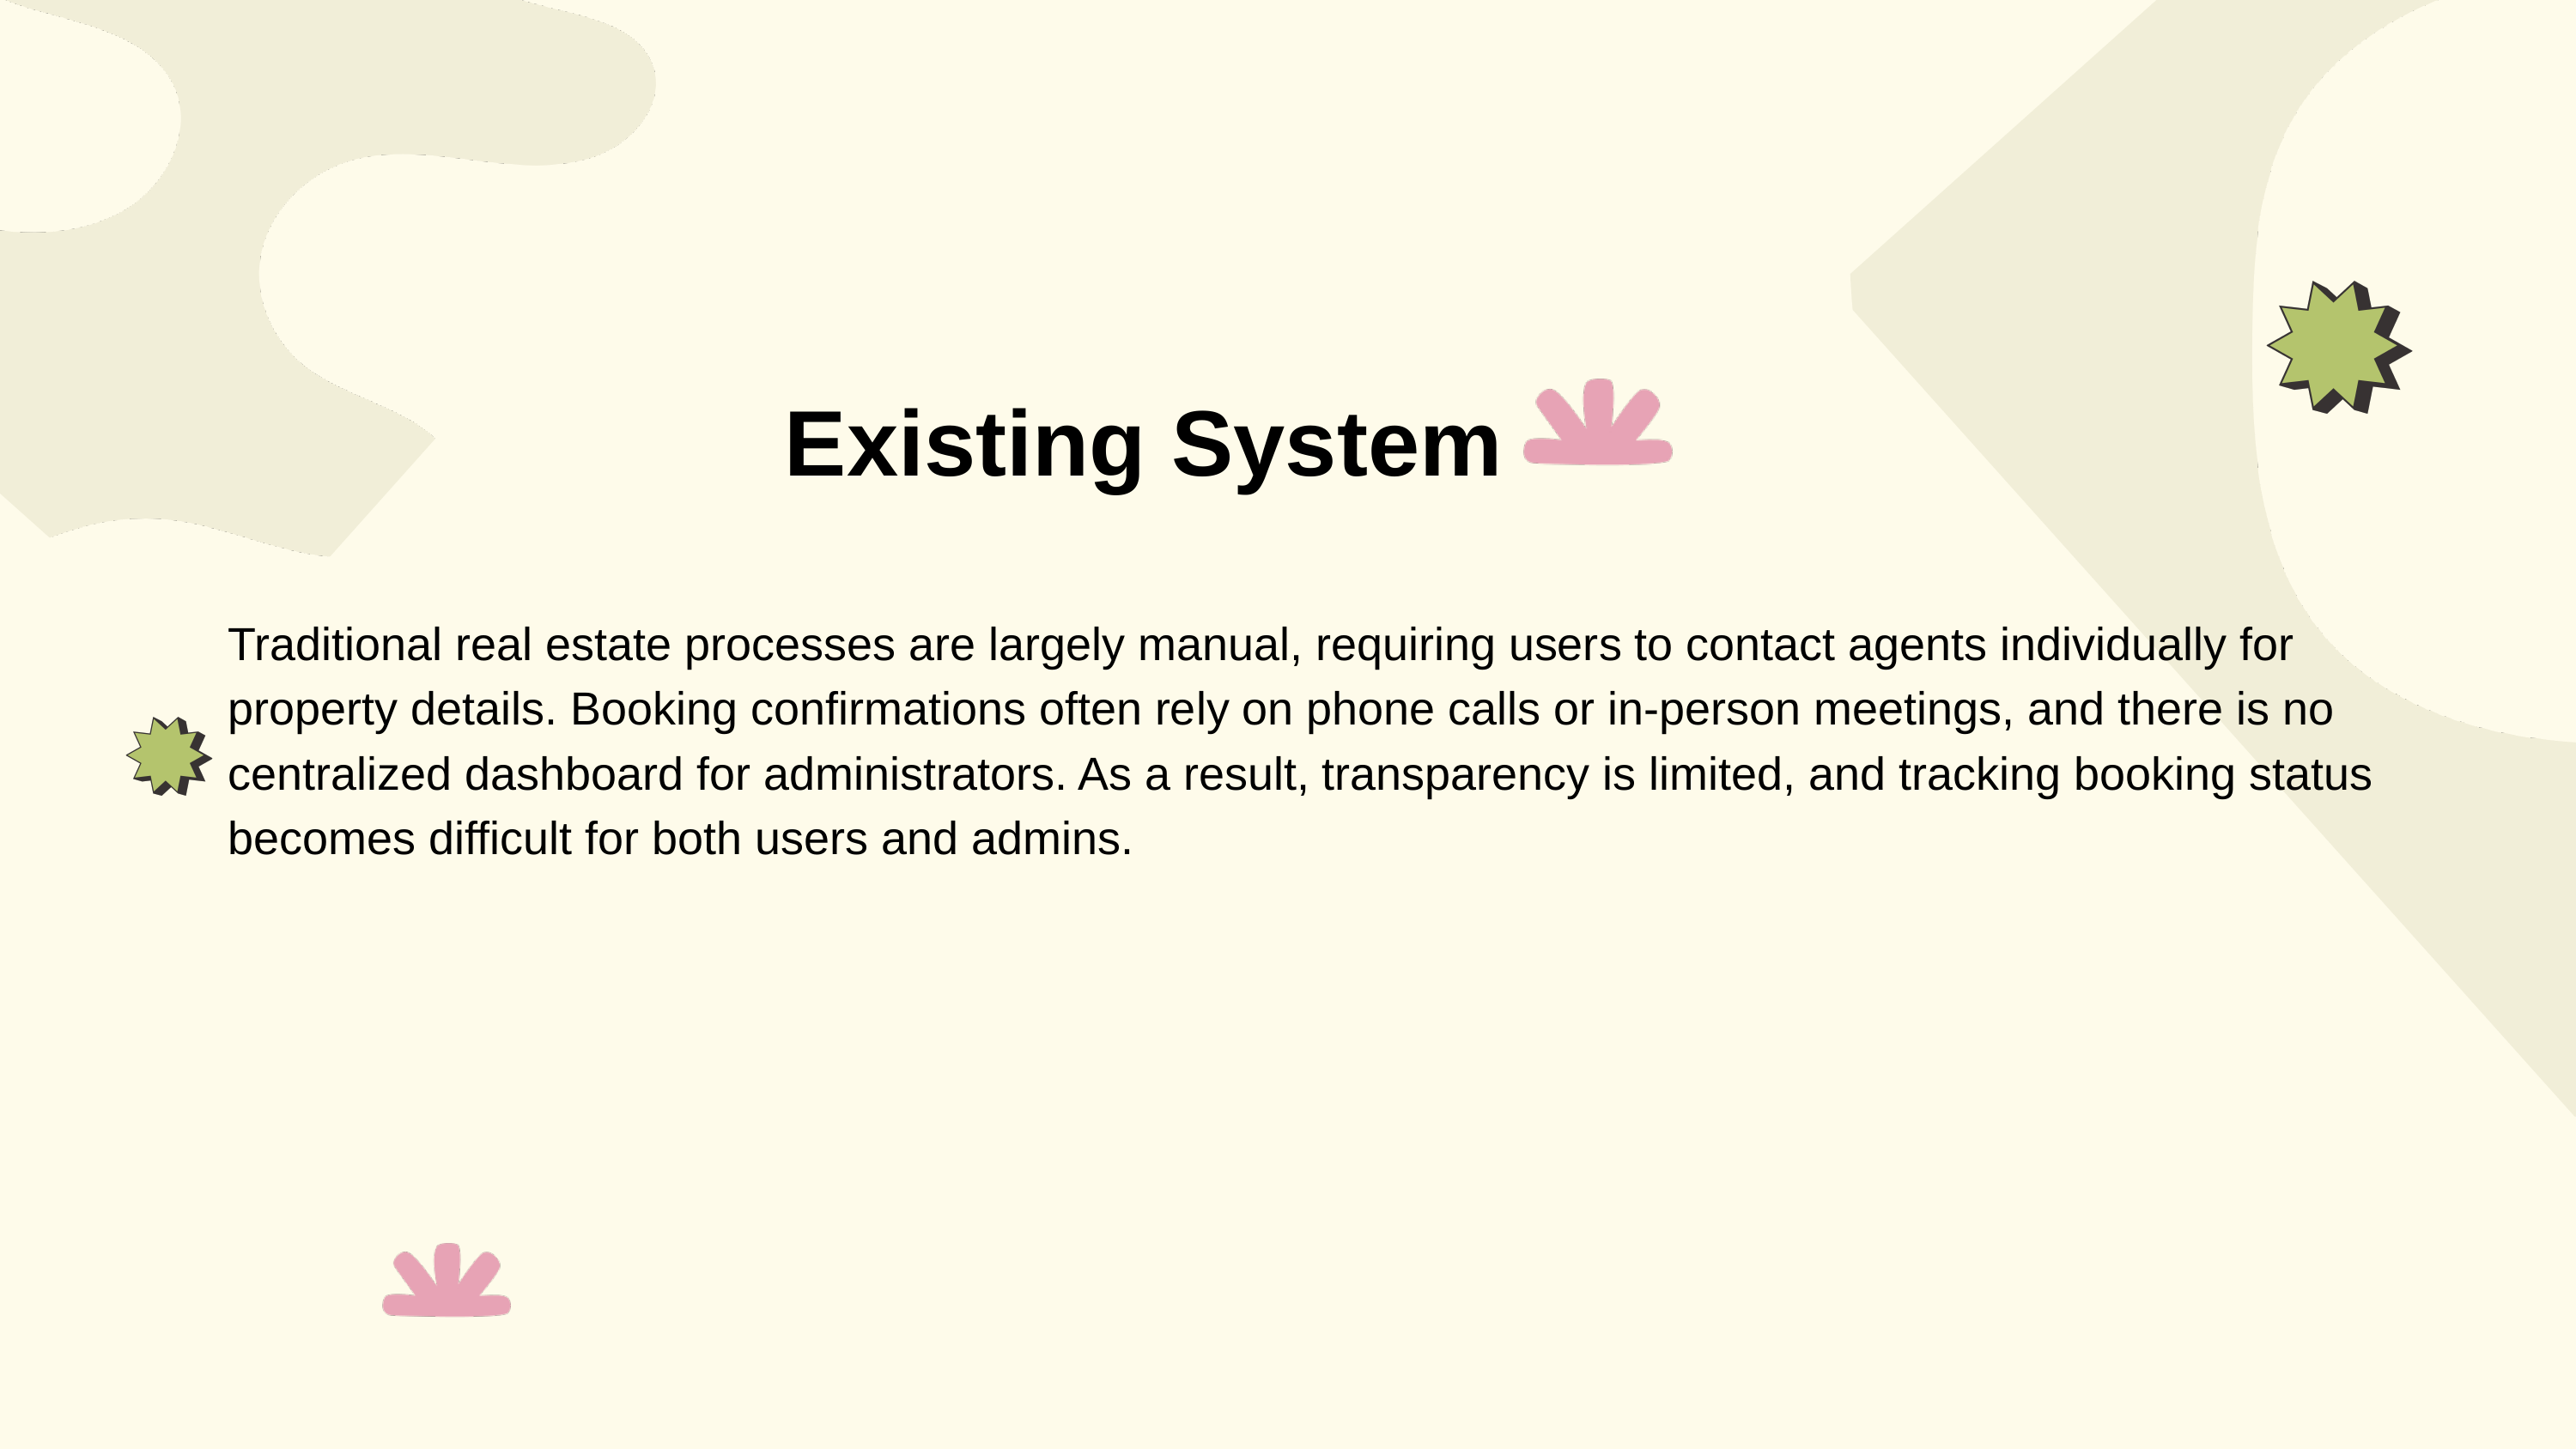

Existing System

Traditional real estate processes are largely manual, requiring users to contact agents individually for property details. Booking confirmations often rely on phone calls or in-person meetings, and there is no centralized dashboard for administrators. As a result, transparency is limited, and tracking booking status becomes difficult for both users and admins.